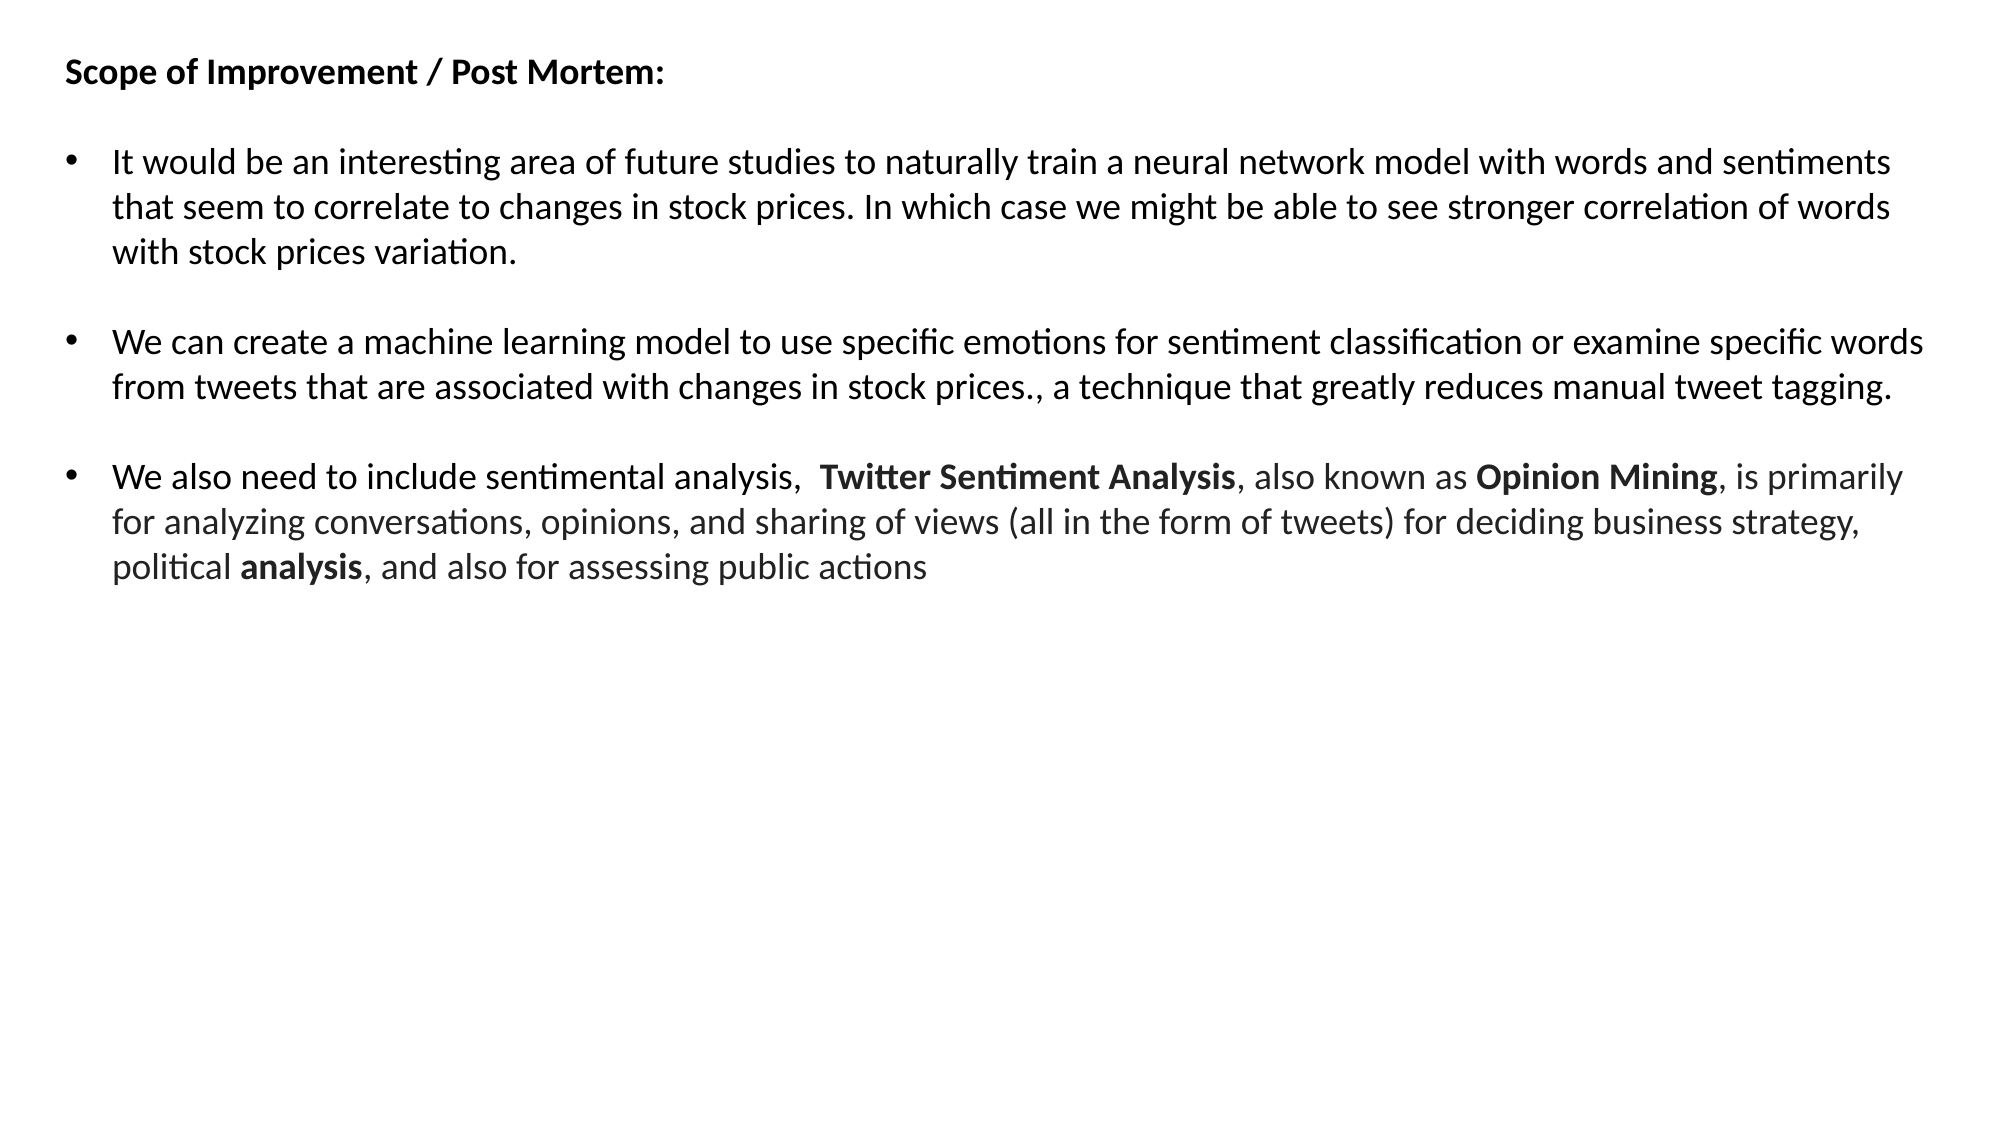

Scope of Improvement / Post Mortem:

It would be an interesting area of future studies to naturally train a neural network model with words and sentiments that seem to correlate to changes in stock prices. In which case we might be able to see stronger correlation of words with stock prices variation.

We can create a machine learning model to use specific emotions for sentiment classification or examine specific words from tweets that are associated with changes in stock prices., a technique that greatly reduces manual tweet tagging.

We also need to include sentimental analysis,  Twitter Sentiment Analysis, also known as Opinion Mining, is primarily for analyzing conversations, opinions, and sharing of views (all in the form of tweets) for deciding business strategy, political analysis, and also for assessing public actions